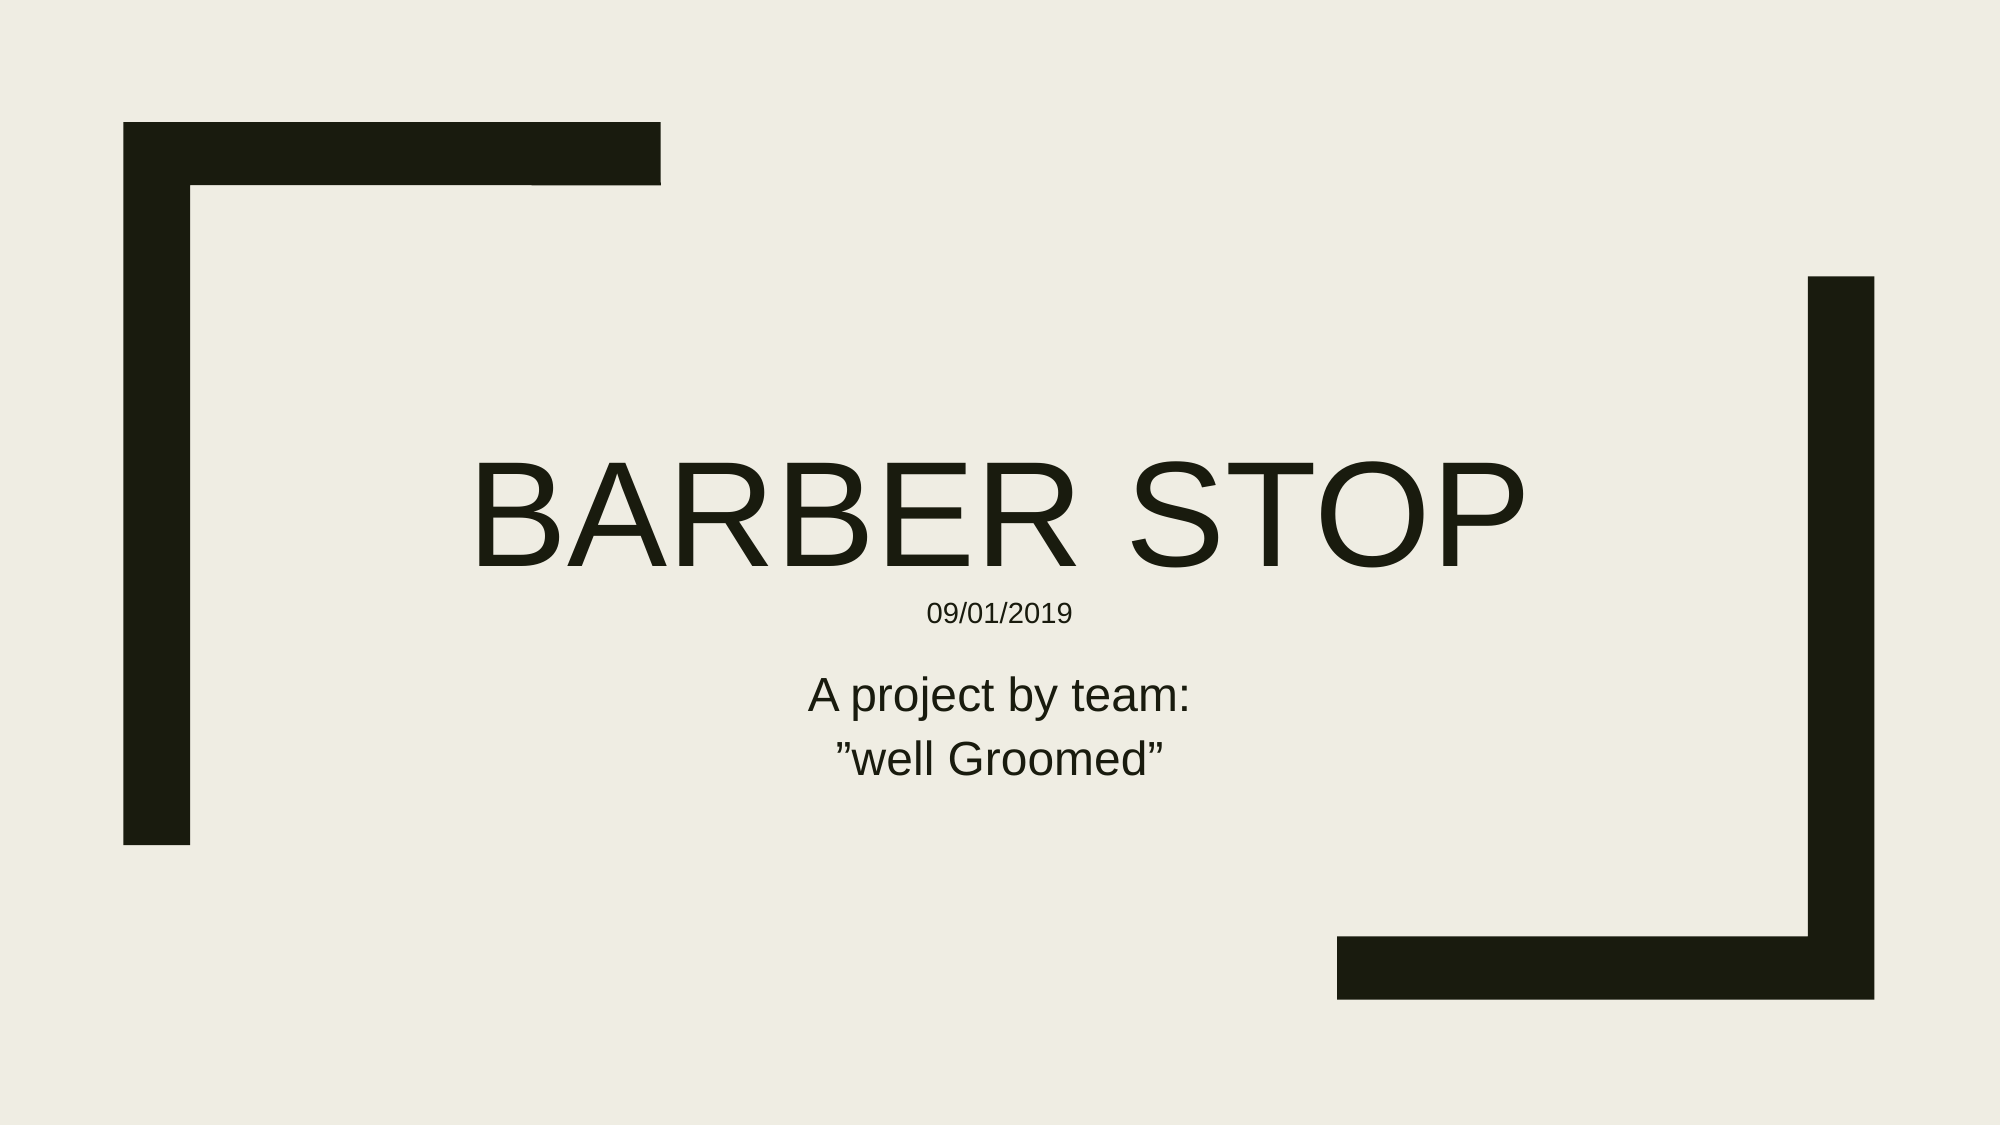

# Barber Stop 09/01/2019
A project by team:
”well Groomed”